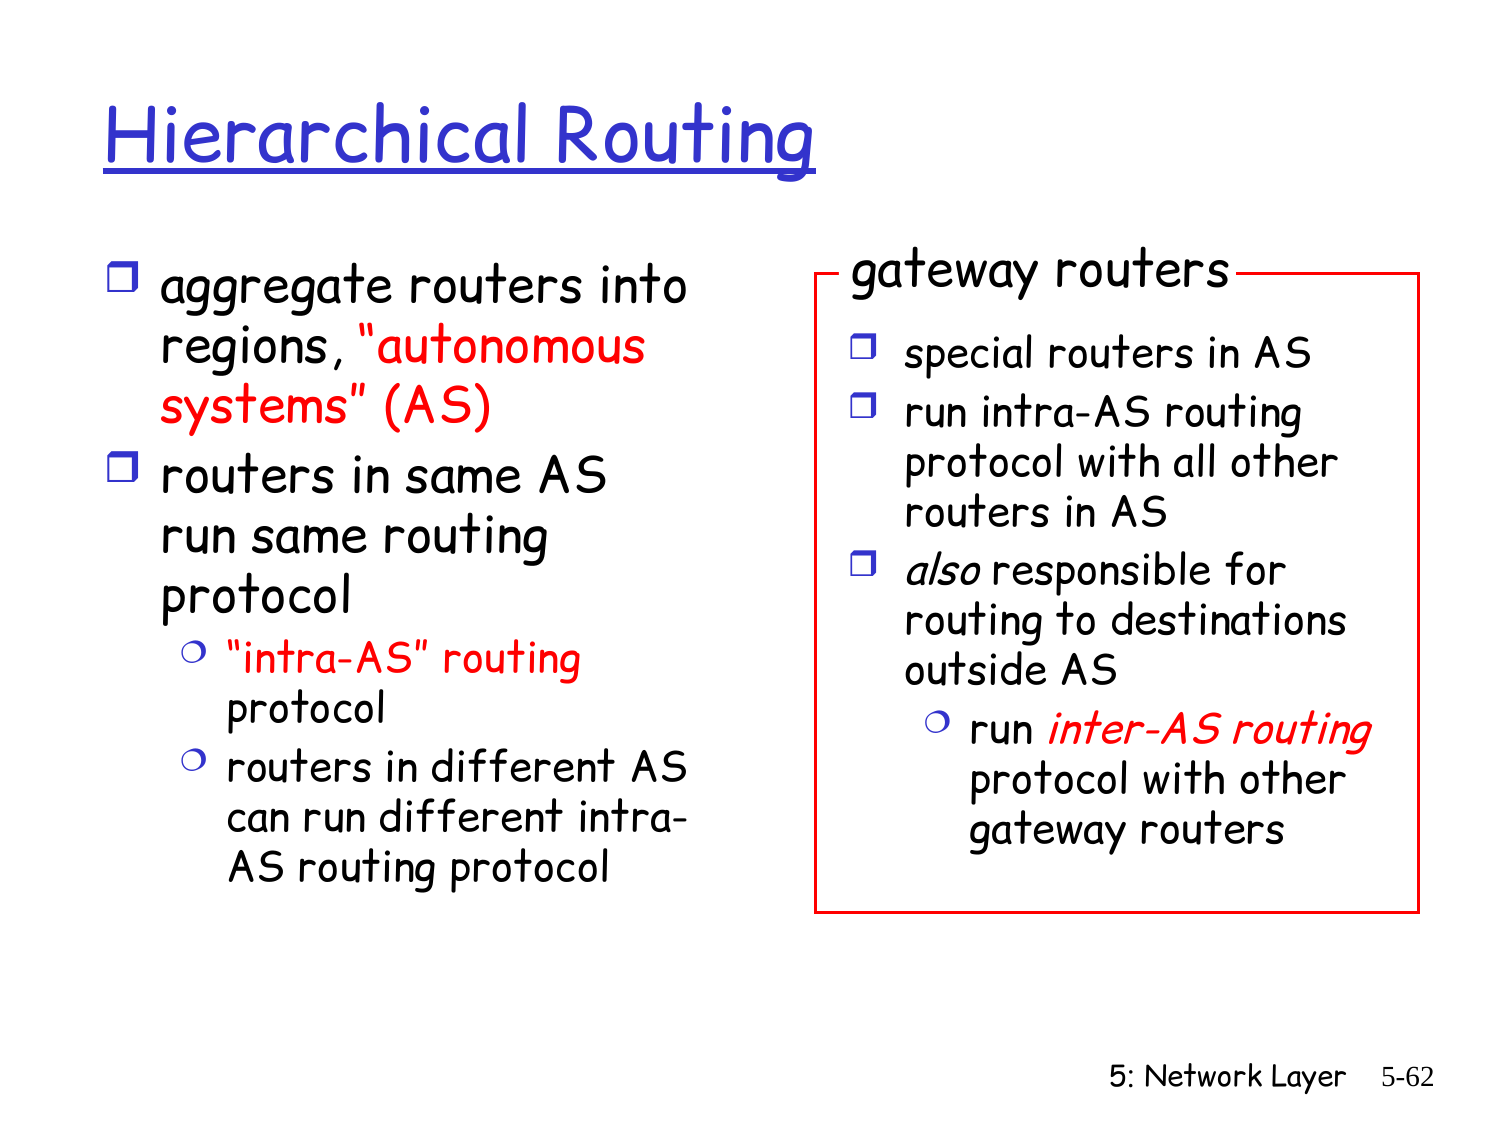

# Hierarchical Routing
gateway routers

aggregate routers into regions, “autonomous systems” (AS)
routers in same AS run same routing protocol
“intra-AS” routing protocol
routers in different AS can run different intra-AS routing protocol

special routers in AS
run intra-AS routing protocol with all other routers in AS
also responsible for routing to destinations outside AS
run inter-AS routing protocol with other gateway routers
5: Network Layer
5-62